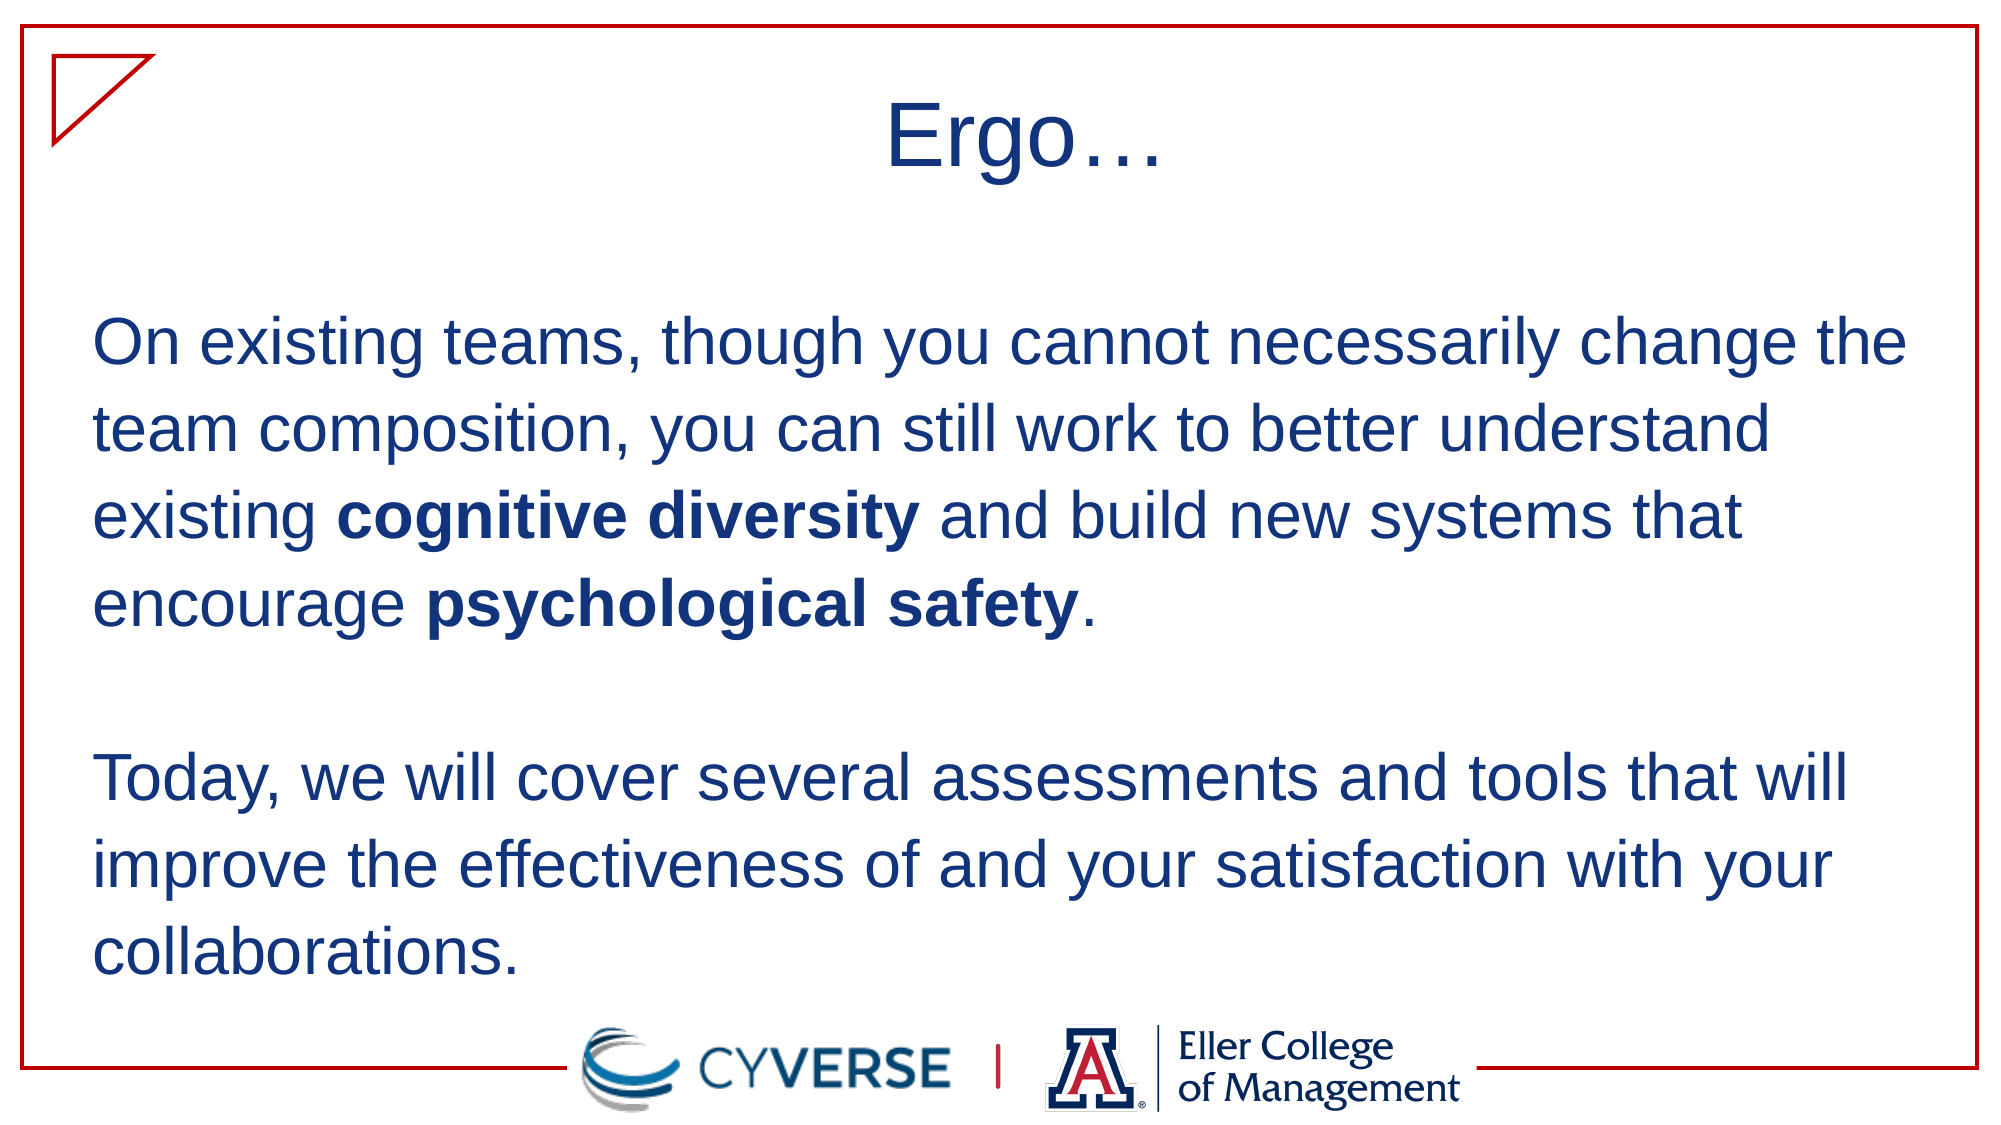

# Ergo…
On existing teams, though you cannot necessarily change the team composition, you can still work to better understand existing cognitive diversity and build new systems that encourage psychological safety.

Today, we will cover several assessments and tools that will improve the effectiveness of and your satisfaction with your collaborations.